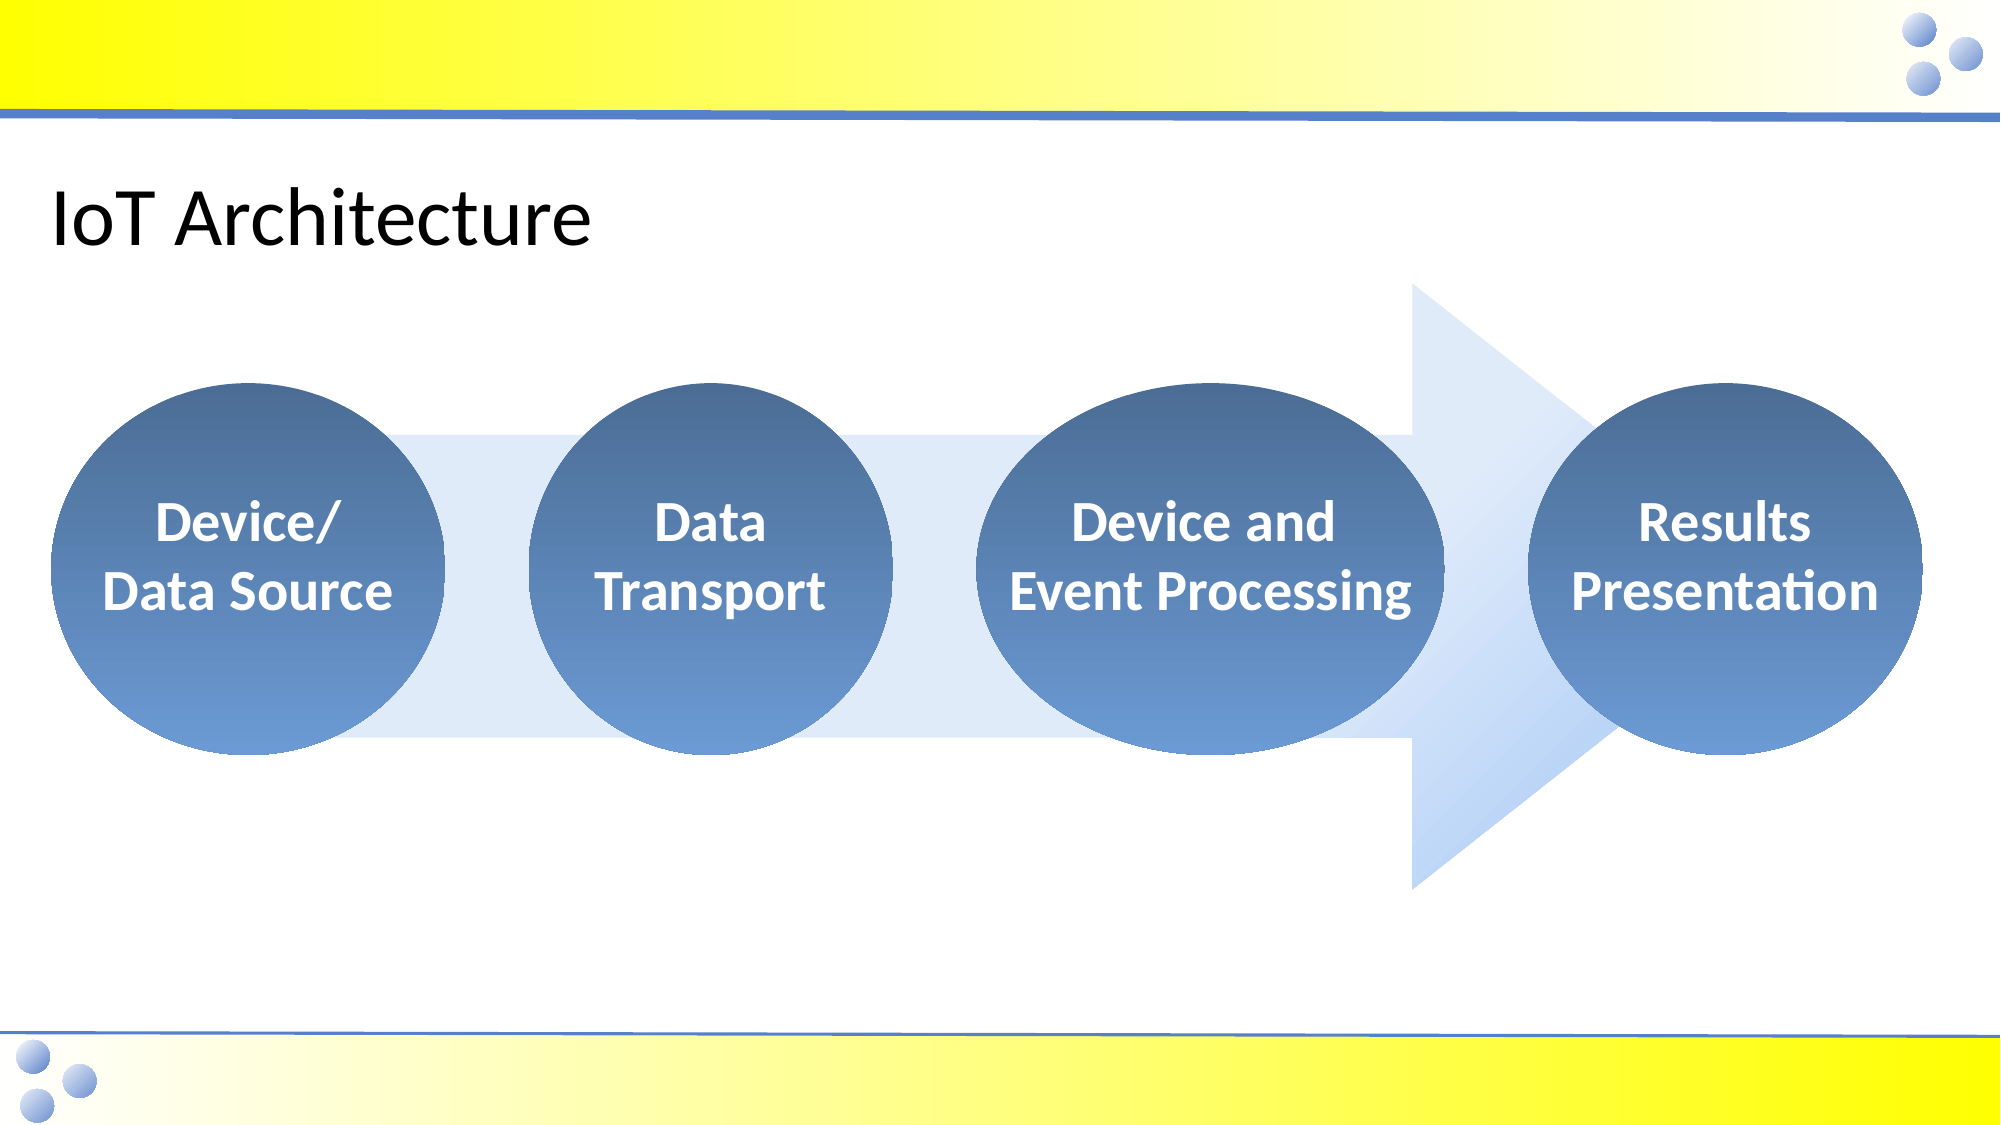

IoT Architecture

Device/
Data Source
Data
Transport
Device and
Event Processing
Results
Presentation